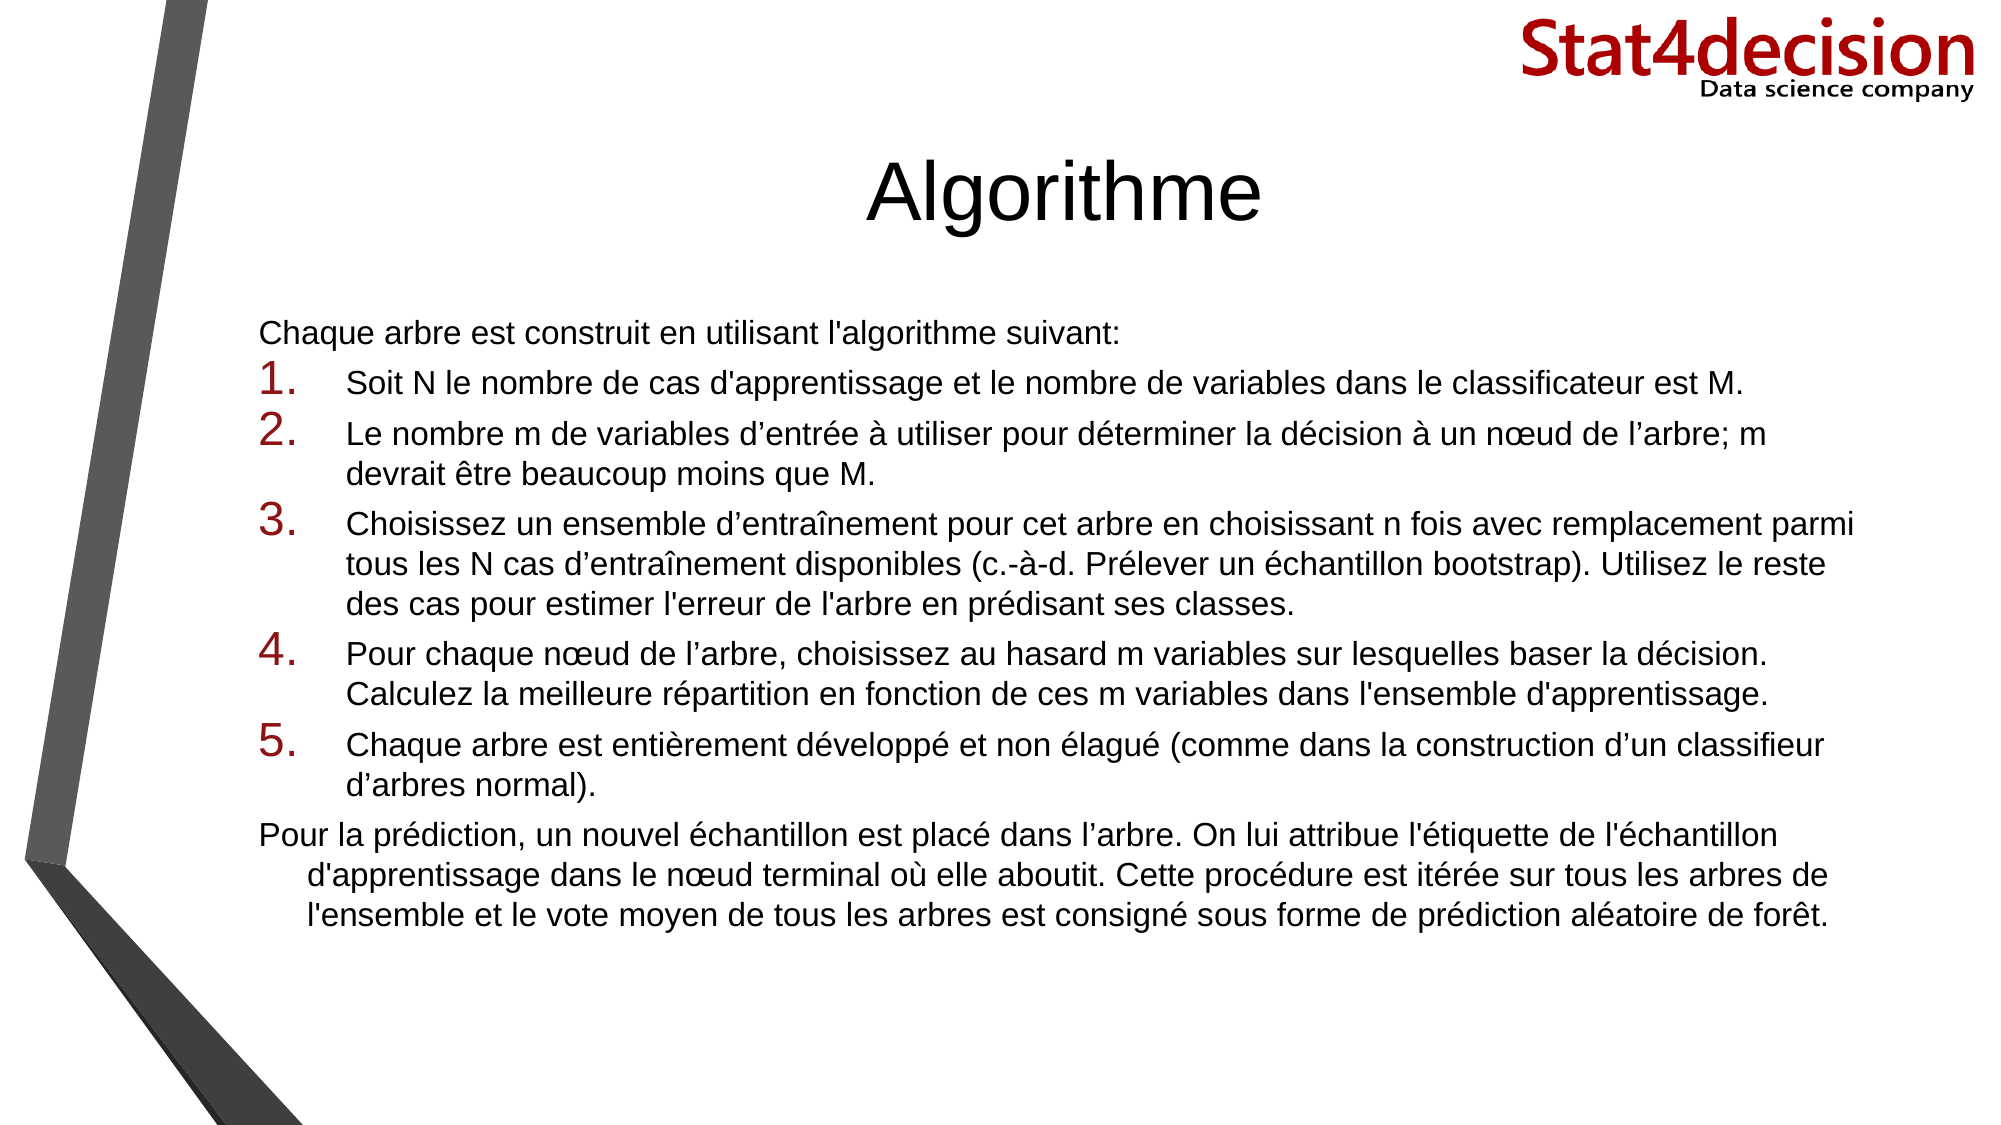

# Algorithme
Chaque arbre est construit en utilisant l'algorithme suivant:
Soit N le nombre de cas d'apprentissage et le nombre de variables dans le classificateur est M.
Le nombre m de variables d’entrée à utiliser pour déterminer la décision à un nœud de l’arbre; m devrait être beaucoup moins que M.
Choisissez un ensemble d’entraînement pour cet arbre en choisissant n fois avec remplacement parmi tous les N cas d’entraînement disponibles (c.-à-d. Prélever un échantillon bootstrap). Utilisez le reste des cas pour estimer l'erreur de l'arbre en prédisant ses classes.
Pour chaque nœud de l’arbre, choisissez au hasard m variables sur lesquelles baser la décision. Calculez la meilleure répartition en fonction de ces m variables dans l'ensemble d'apprentissage.
Chaque arbre est entièrement développé et non élagué (comme dans la construction d’un classifieur d’arbres normal).
Pour la prédiction, un nouvel échantillon est placé dans l’arbre. On lui attribue l'étiquette de l'échantillon d'apprentissage dans le nœud terminal où elle aboutit. Cette procédure est itérée sur tous les arbres de l'ensemble et le vote moyen de tous les arbres est consigné sous forme de prédiction aléatoire de forêt.